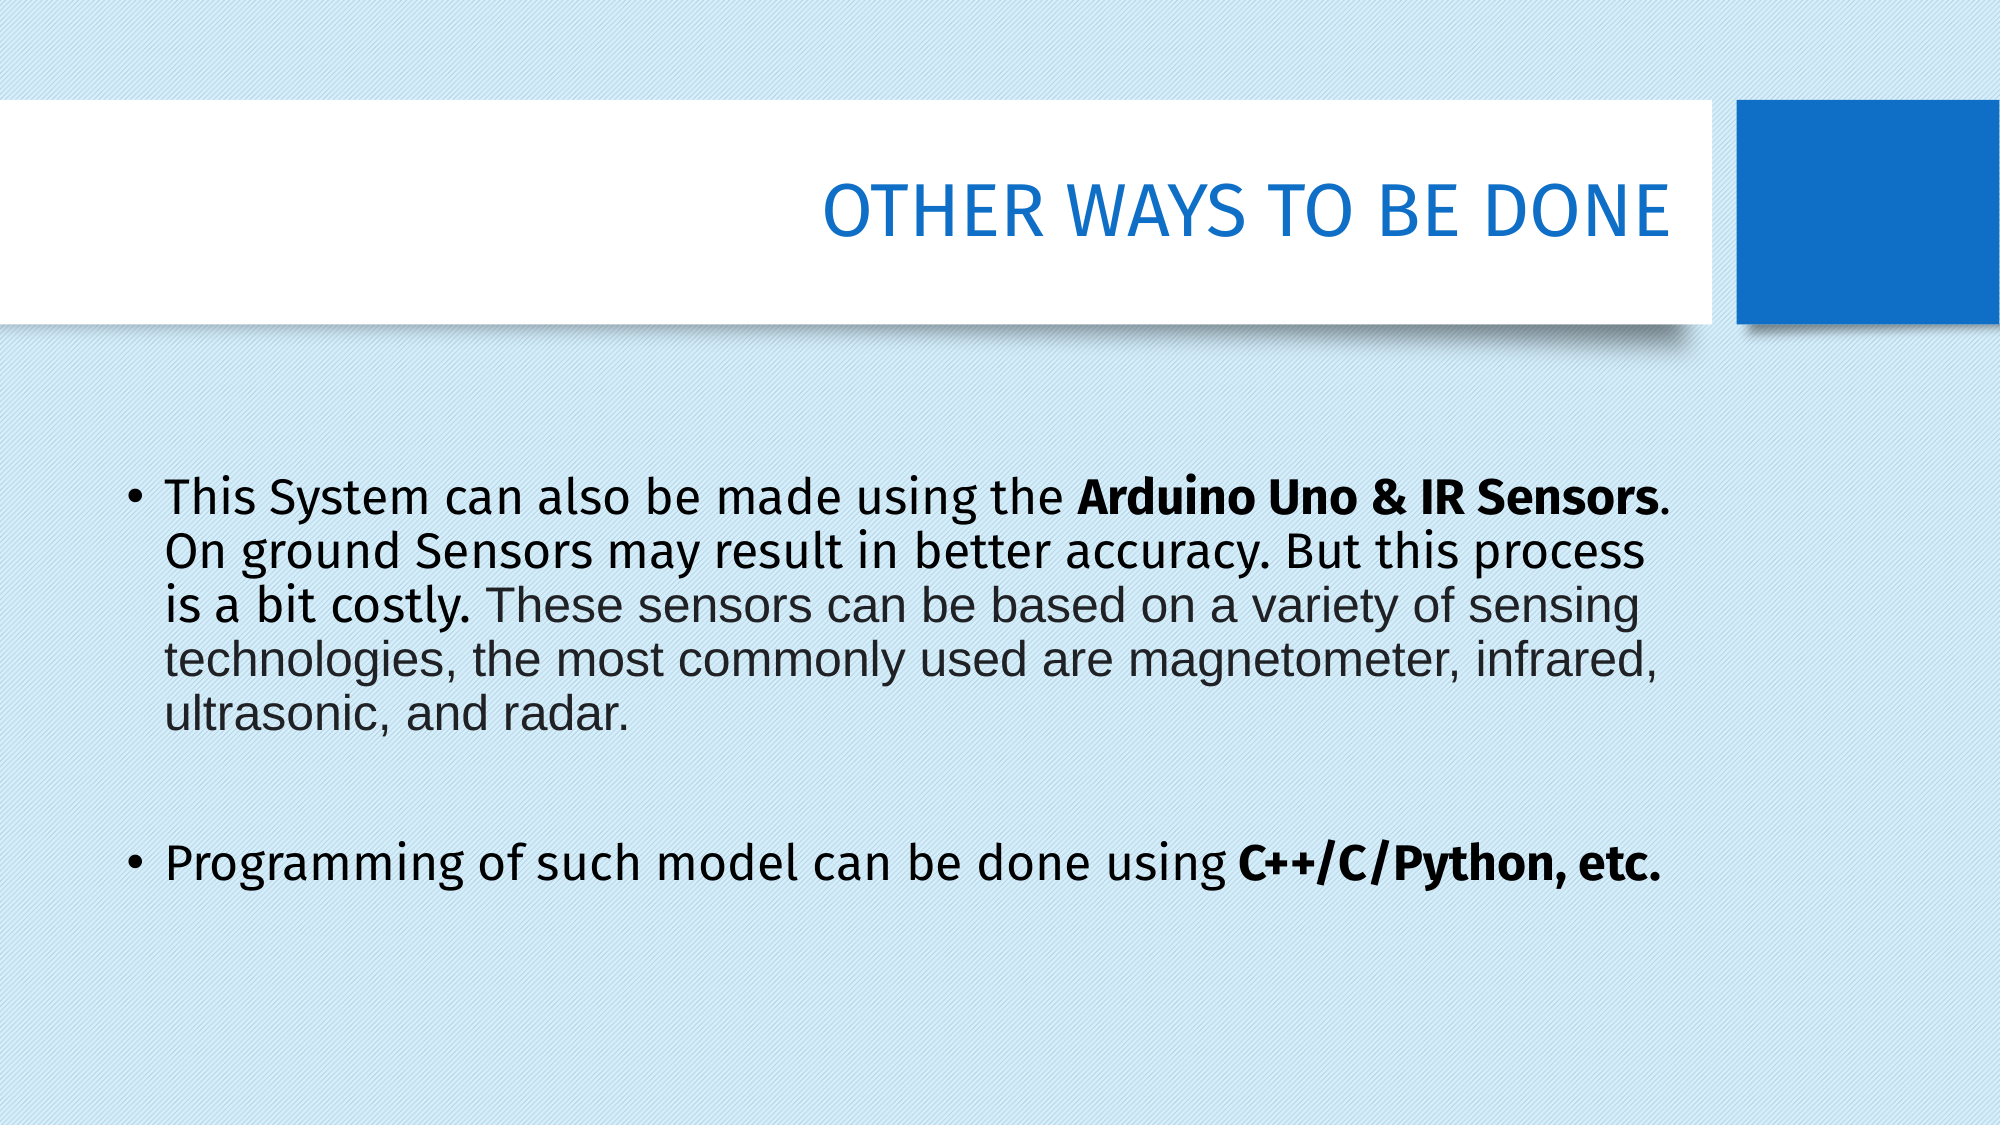

# OTHER WAYS TO BE DONE

This System can also be made using the Arduino Uno & IR Sensors. On ground Sensors may result in better accuracy. But this process is a bit costly. These sensors can be based on a variety of sensing technologies, the most commonly used are magnetometer, infrared, ultrasonic, and radar.

Programming of such model can be done using C++/C/Python, etc.